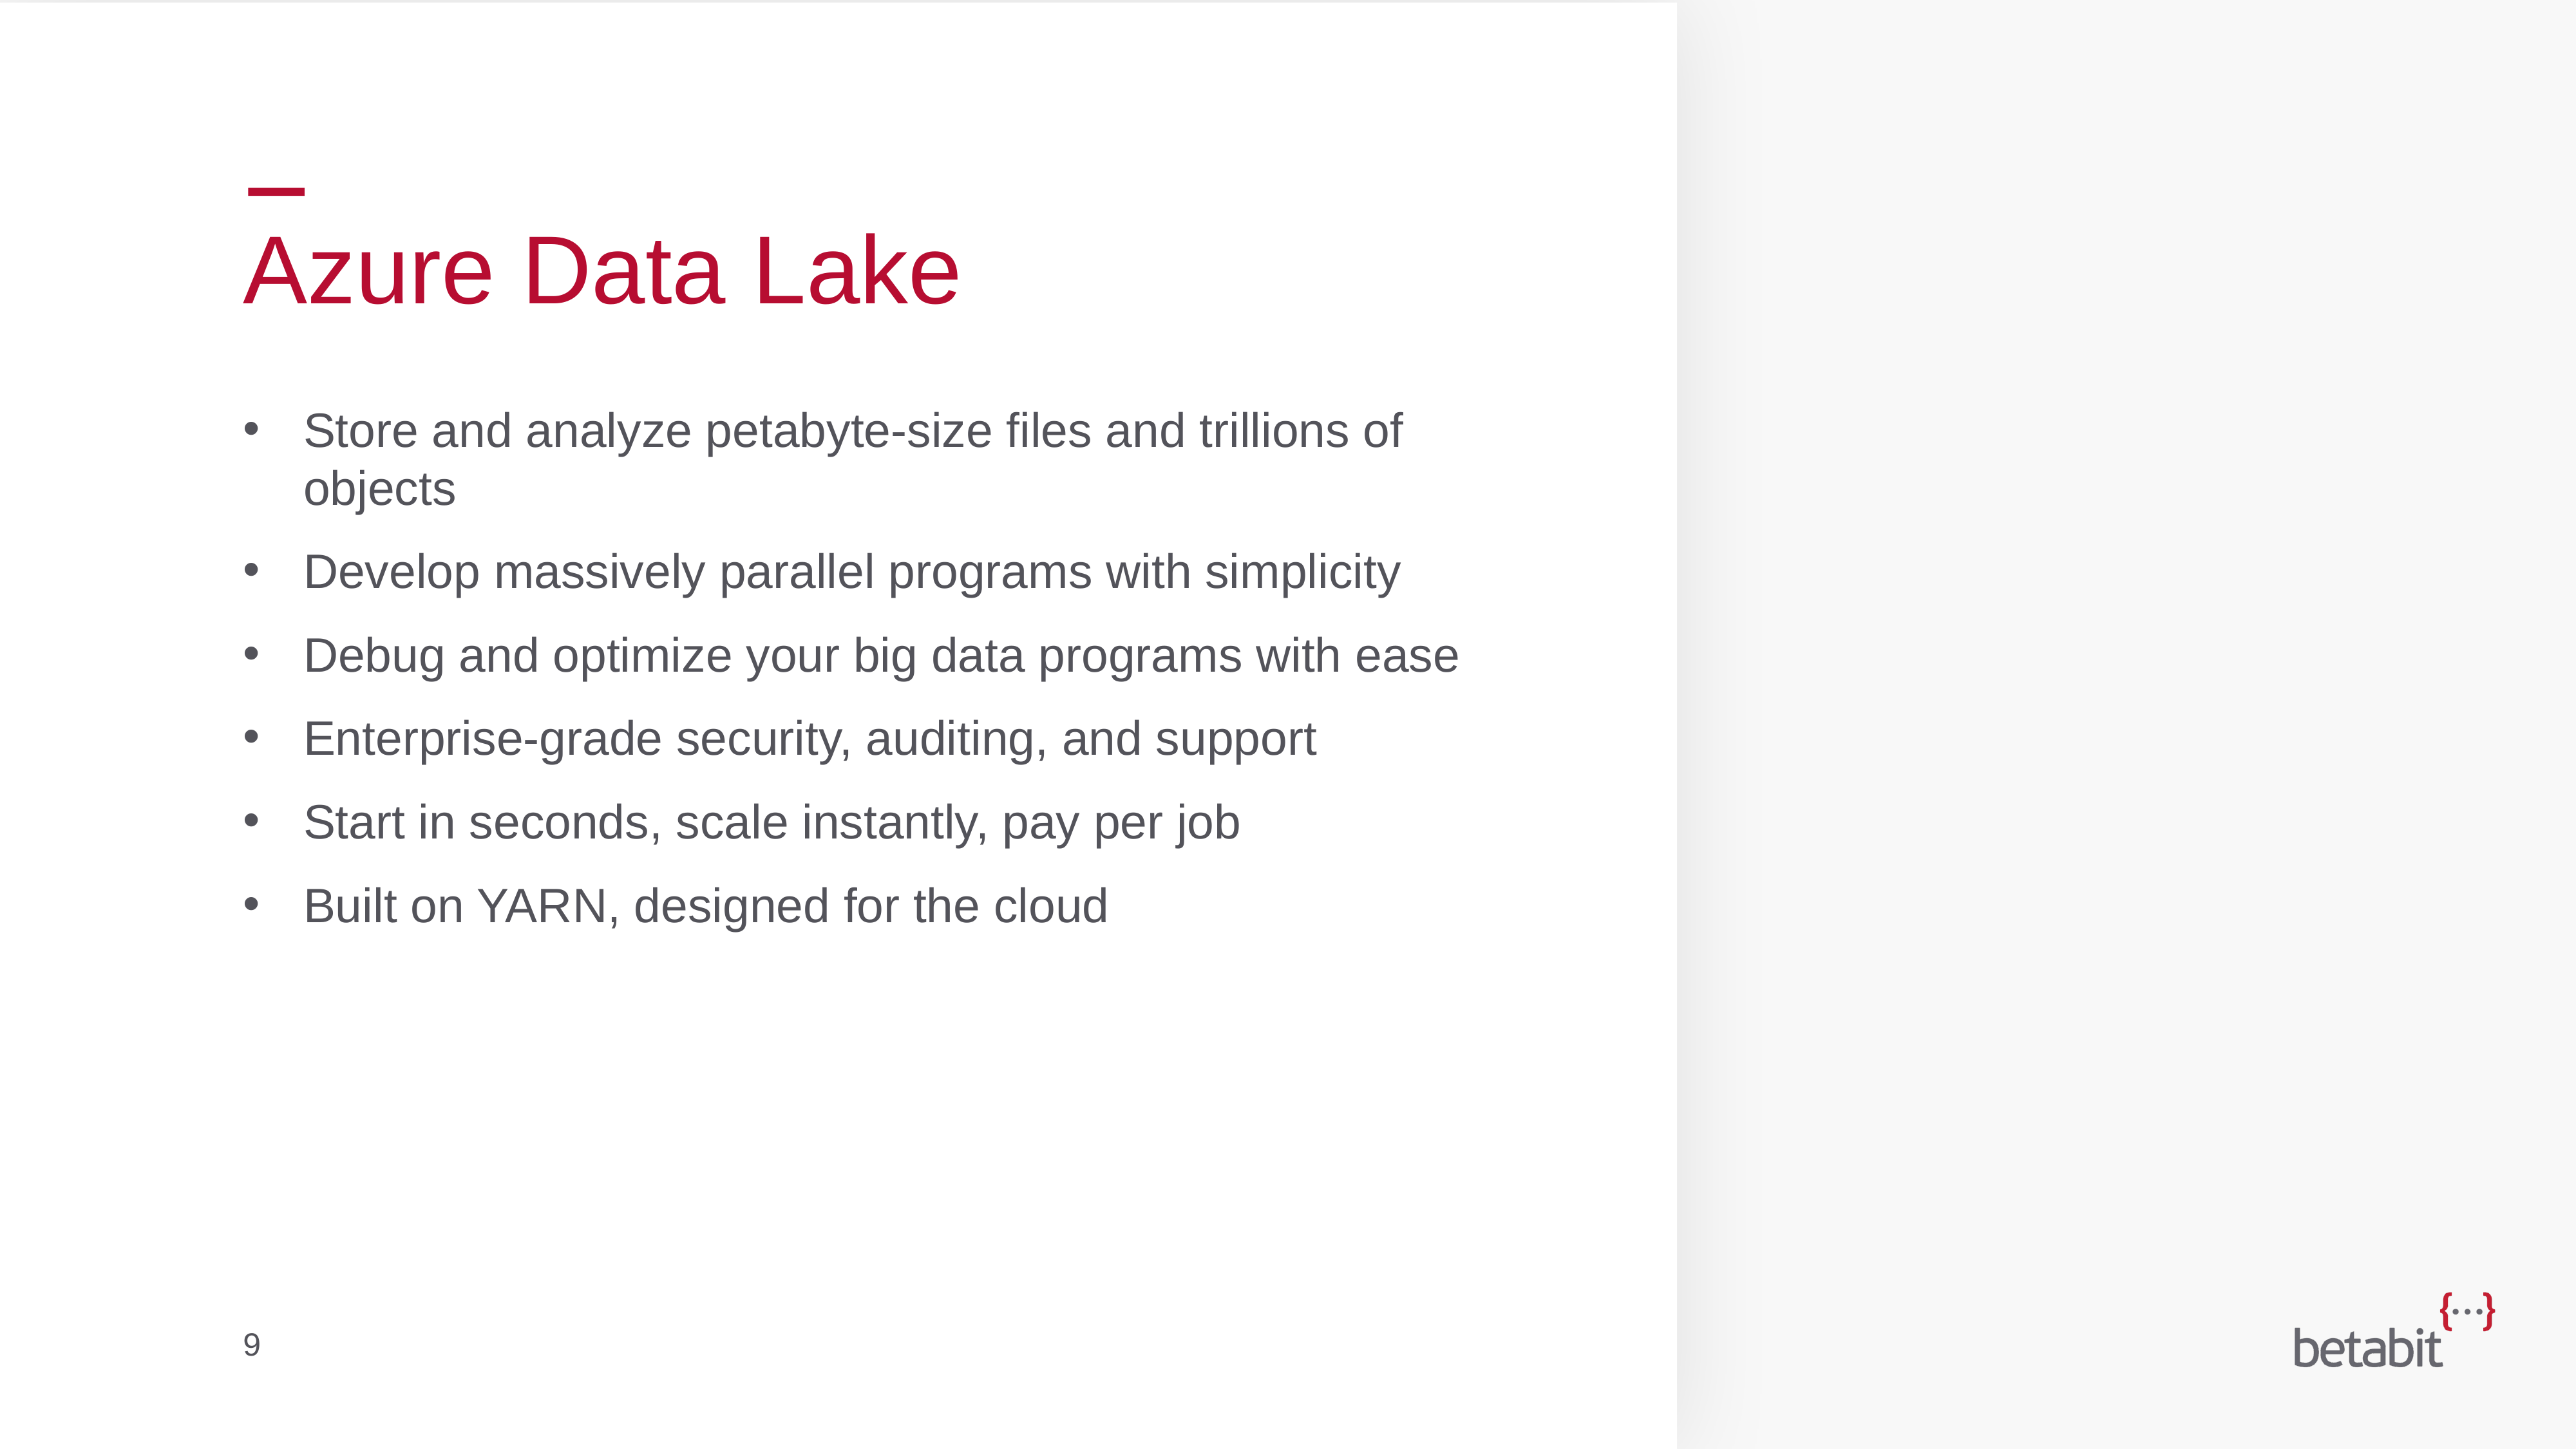

# Azure Data Lake
Store and analyze petabyte-size files and trillions of objects
Develop massively parallel programs with simplicity
Debug and optimize your big data programs with ease
Enterprise-grade security, auditing, and support
Start in seconds, scale instantly, pay per job
Built on YARN, designed for the cloud
9